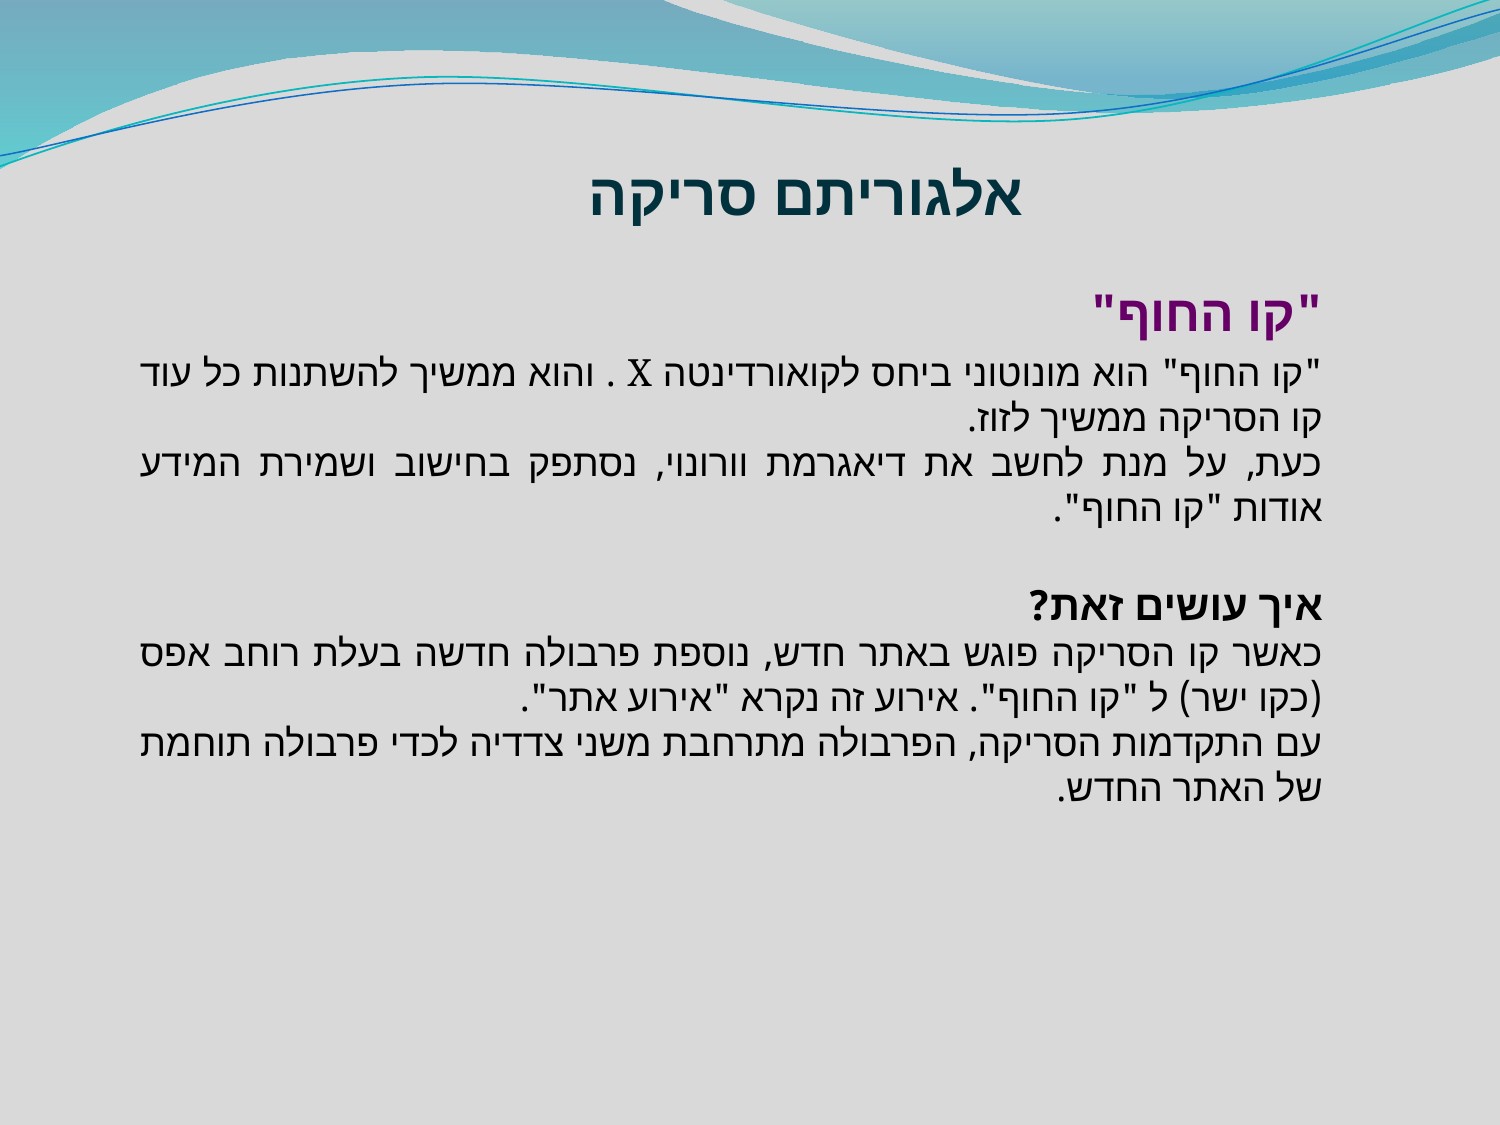

אלגוריתם סריקה

"קו החוף"

"קו החוף" הוא מונוטוני ביחס לקואורדינטה X . והוא ממשיך להשתנות כל עוד קו הסריקה ממשיך לזוז.
כעת, על מנת לחשב את דיאגרמת וורונוי, נסתפק בחישוב ושמירת המידע אודות "קו החוף".

איך עושים זאת?
כאשר קו הסריקה פוגש באתר חדש, נוספת פרבולה חדשה בעלת רוחב אפס (כקו ישר) ל "קו החוף". אירוע זה נקרא "אירוע אתר".
עם התקדמות הסריקה, הפרבולה מתרחבת משני צדדיה לכדי פרבולה תוחמת של האתר החדש.